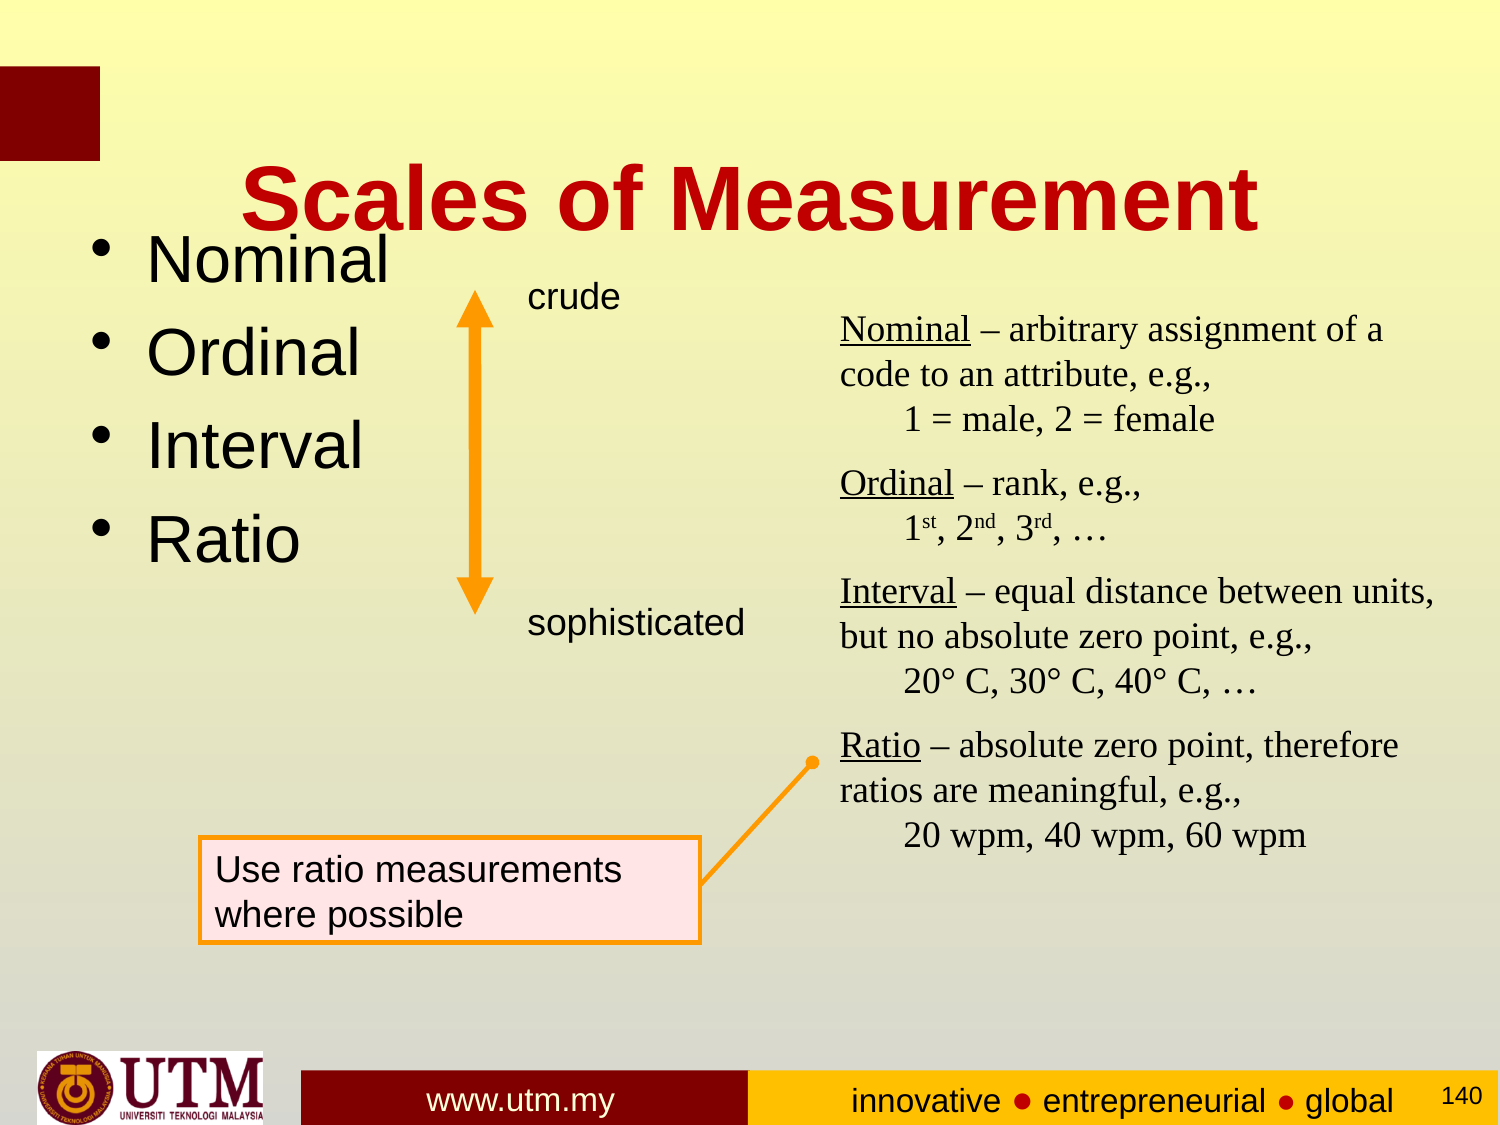

# Scales of Measurement
crude

sophisticated
Nominal – arbitrary assignment of a code to an attribute, e.g.,
	1 = male, 2 = female
Ordinal – rank, e.g.,
	1st, 2nd, 3rd, …
Interval – equal distance between units, but no absolute zero point, e.g.,
	20° C, 30° C, 40° C, …
Ratio – absolute zero point, therefore ratios are meaningful, e.g.,
	20 wpm, 40 wpm, 60 wpm
Nominal
Ordinal
Interval
Ratio

Use ratio measurements where possible